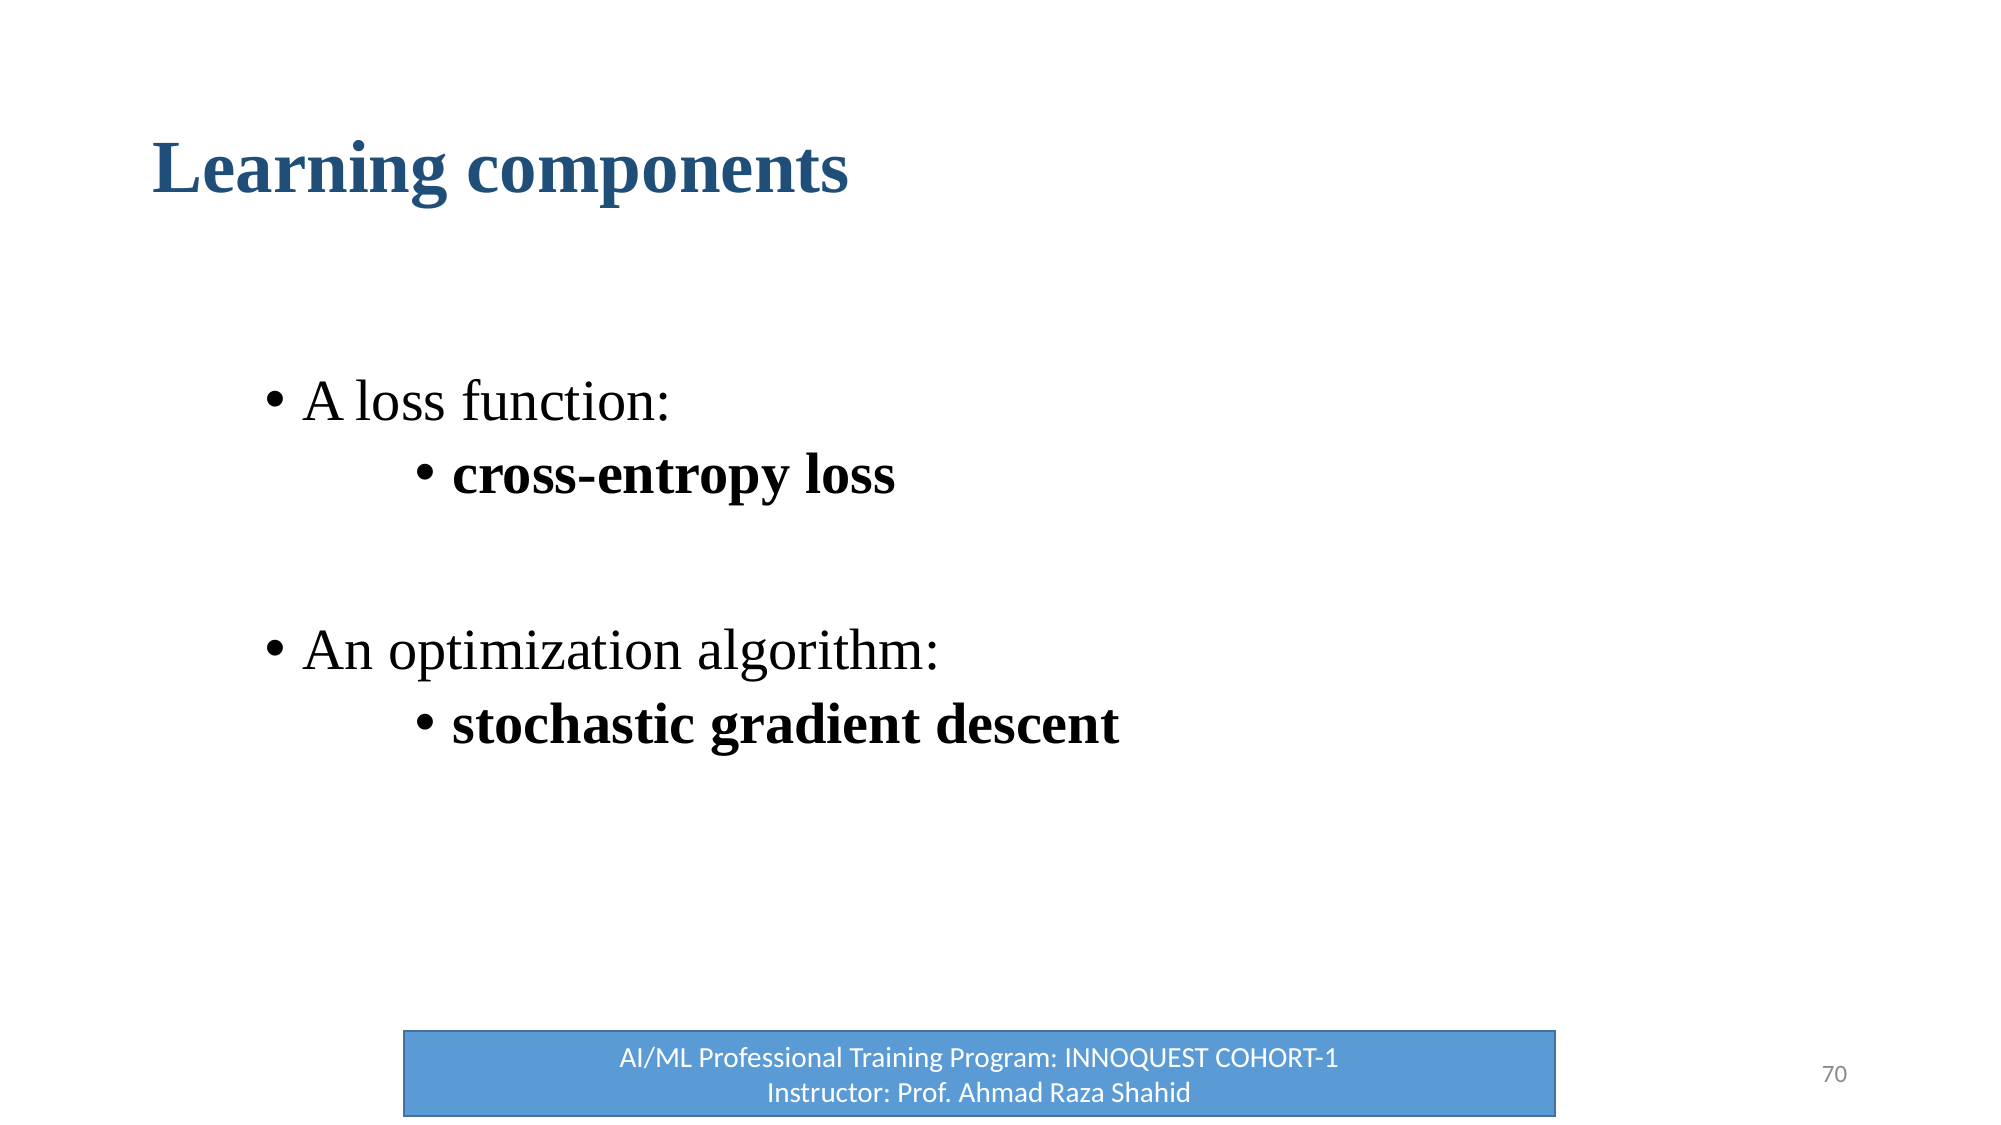

# Learning components

A loss function:
cross-entropy loss

An optimization algorithm:
stochastic gradient descent

AI/ML Professional Training Program: INNOQUEST COHORT-1
Instructor: Prof. Ahmad Raza Shahid
70